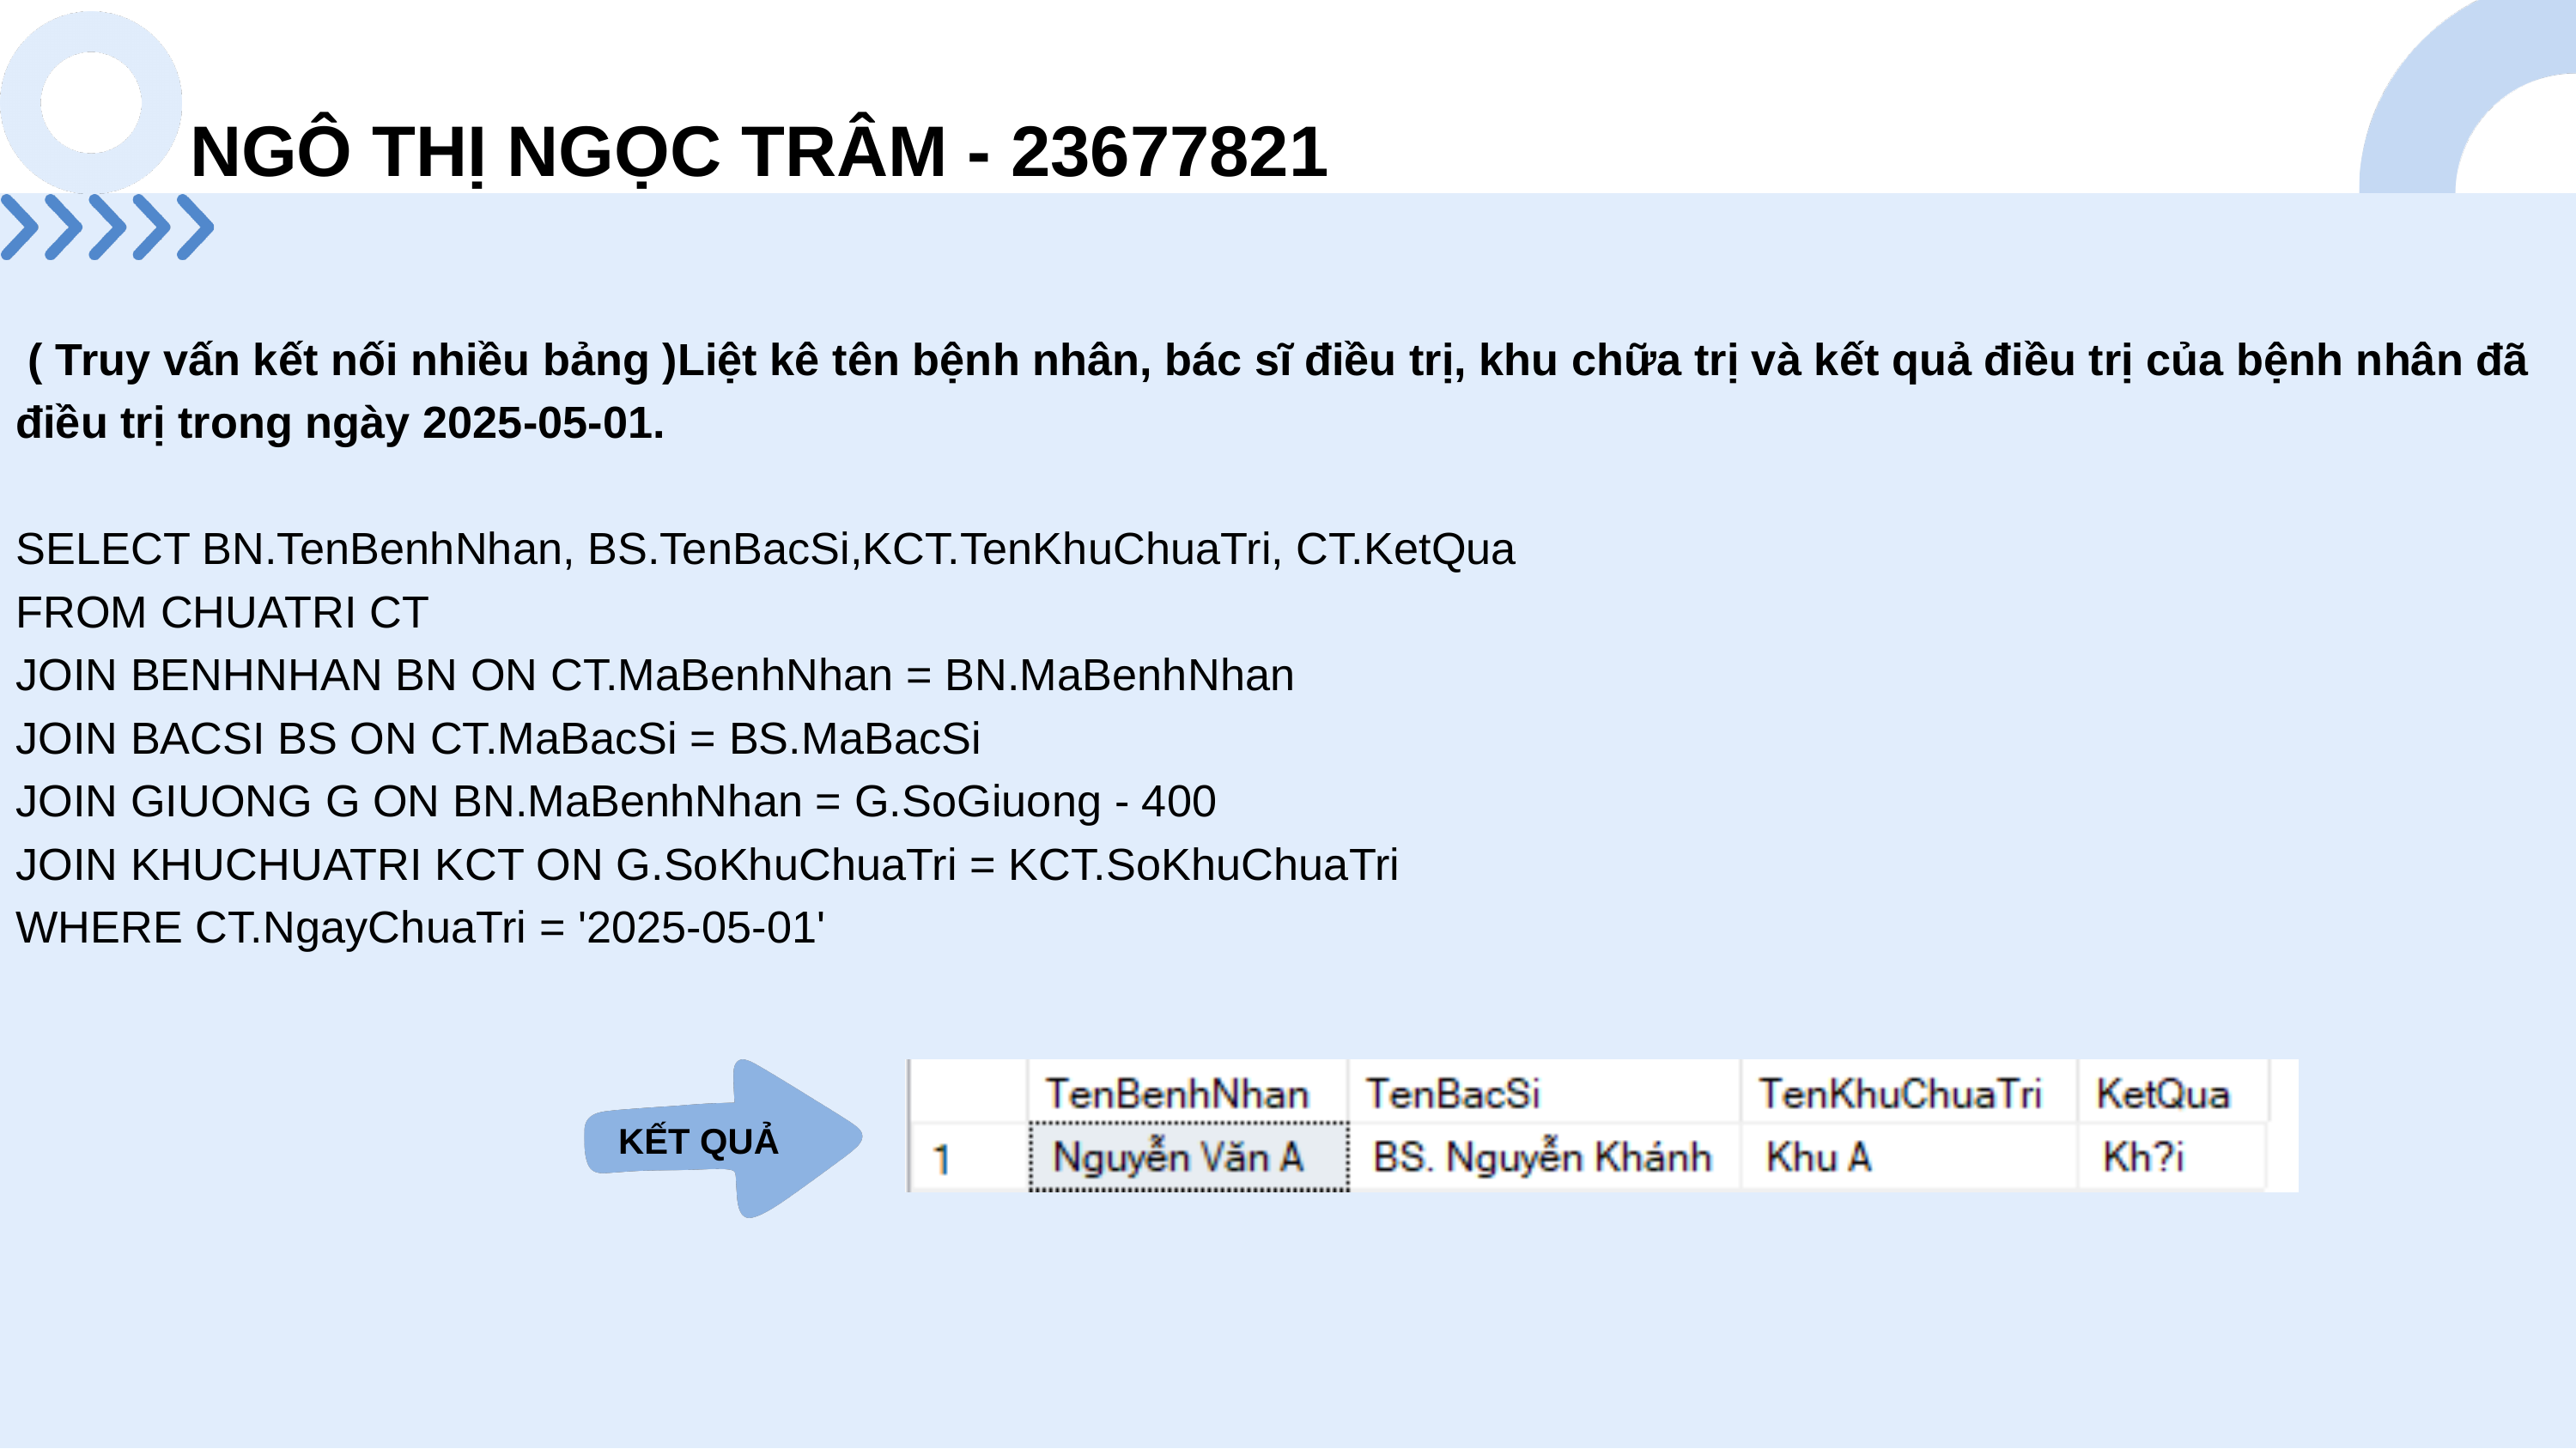

NGÔ THỊ NGỌC TRÂM - 23677821

 ( Truy vấn kết nối nhiều bảng )Liệt kê tên bệnh nhân, bác sĩ điều trị, khu chữa trị và kết quả điều trị của bệnh nhân đã điều trị trong ngày 2025-05-01.

SELECT BN.TenBenhNhan, BS.TenBacSi,KCT.TenKhuChuaTri, CT.KetQua
FROM CHUATRI CT
JOIN BENHNHAN BN ON CT.MaBenhNhan = BN.MaBenhNhan
JOIN BACSI BS ON CT.MaBacSi = BS.MaBacSi
JOIN GIUONG G ON BN.MaBenhNhan = G.SoGiuong - 400
JOIN KHUCHUATRI KCT ON G.SoKhuChuaTri = KCT.SoKhuChuaTri
WHERE CT.NgayChuaTri = '2025-05-01'

KẾT QUẢ